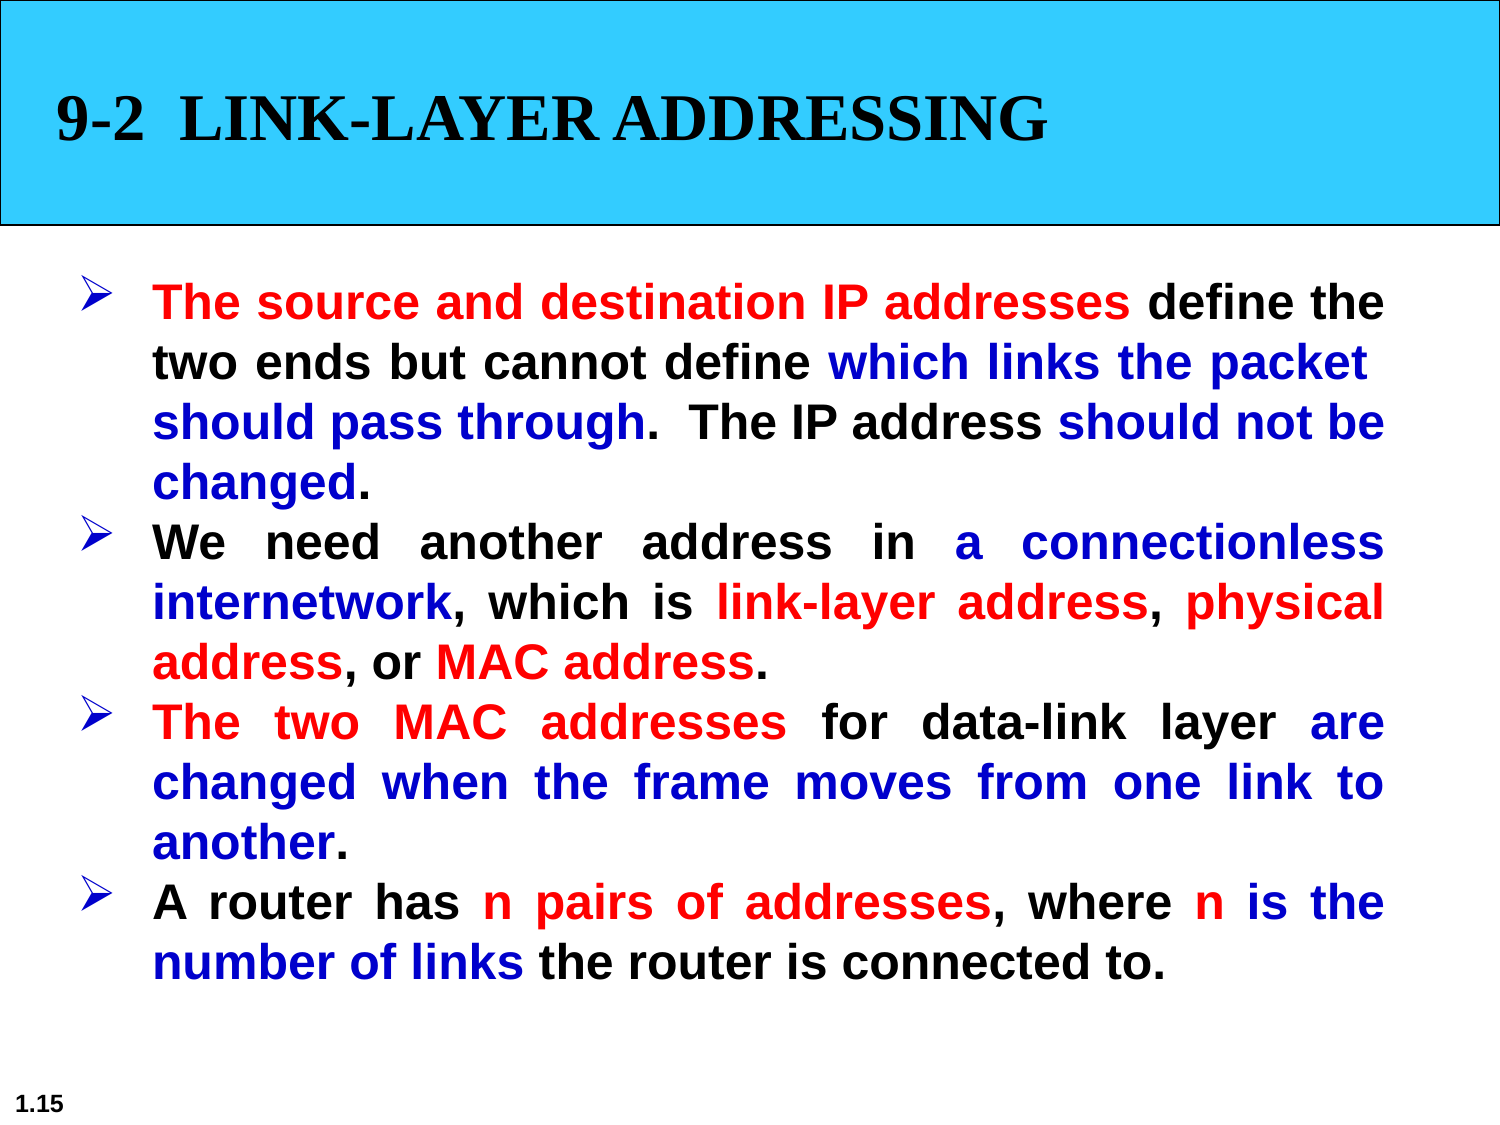

9-2  LINK-LAYER ADDRESSING
The source and destination IP addresses define the two ends but cannot define which links the packet  should pass through.  The IP address should not be changed.
We need another address in a connectionless internetwork, which is link-layer address, physical address, or MAC address.
The two MAC addresses for data-link layer are changed when the frame moves from one link to another.
A router has n pairs of addresses, where n is the number of links the router is connected to.
1.15